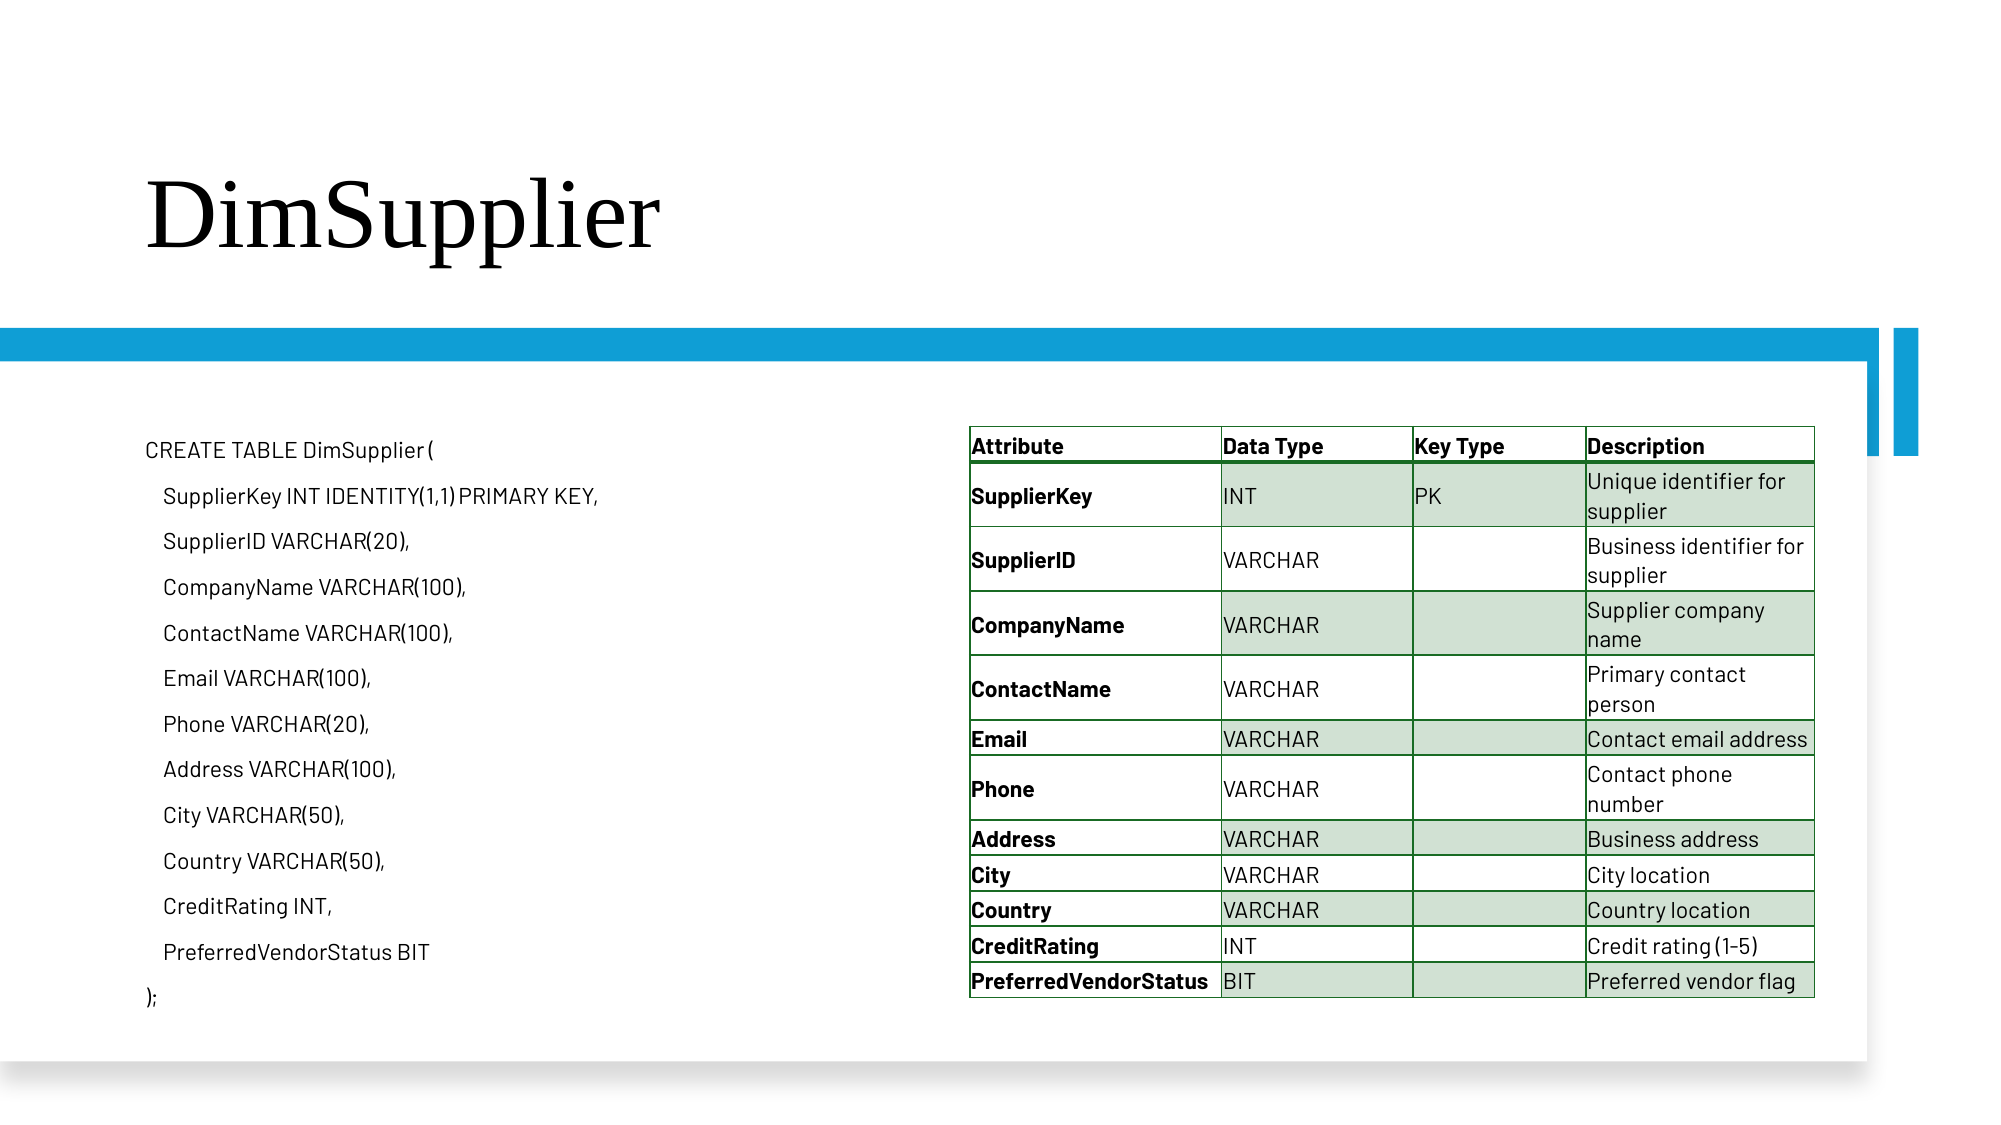

# DimSupplier

CREATE TABLE DimSupplier (
    SupplierKey INT IDENTITY(1,1) PRIMARY KEY,
    SupplierID VARCHAR(20),
    CompanyName VARCHAR(100),
    ContactName VARCHAR(100),
    Email VARCHAR(100),
    Phone VARCHAR(20),
    Address VARCHAR(100),
    City VARCHAR(50),
    Country VARCHAR(50),
    CreditRating INT,
    PreferredVendorStatus BIT
);
| Attribute | Data Type | Key Type | Description |
| --- | --- | --- | --- |
| SupplierKey | INT | PK | Unique identifier for supplier |
| SupplierID | VARCHAR |  | Business identifier for supplier |
| CompanyName | VARCHAR |  | Supplier company name |
| ContactName | VARCHAR |  | Primary contact person |
| Email | VARCHAR |  | Contact email address |
| Phone | VARCHAR |  | Contact phone number |
| Address | VARCHAR |  | Business address |
| City | VARCHAR |  | City location |
| Country | VARCHAR |  | Country location |
| CreditRating | INT |  | Credit rating (1-5) |
| PreferredVendorStatus | BIT |  | Preferred vendor flag |